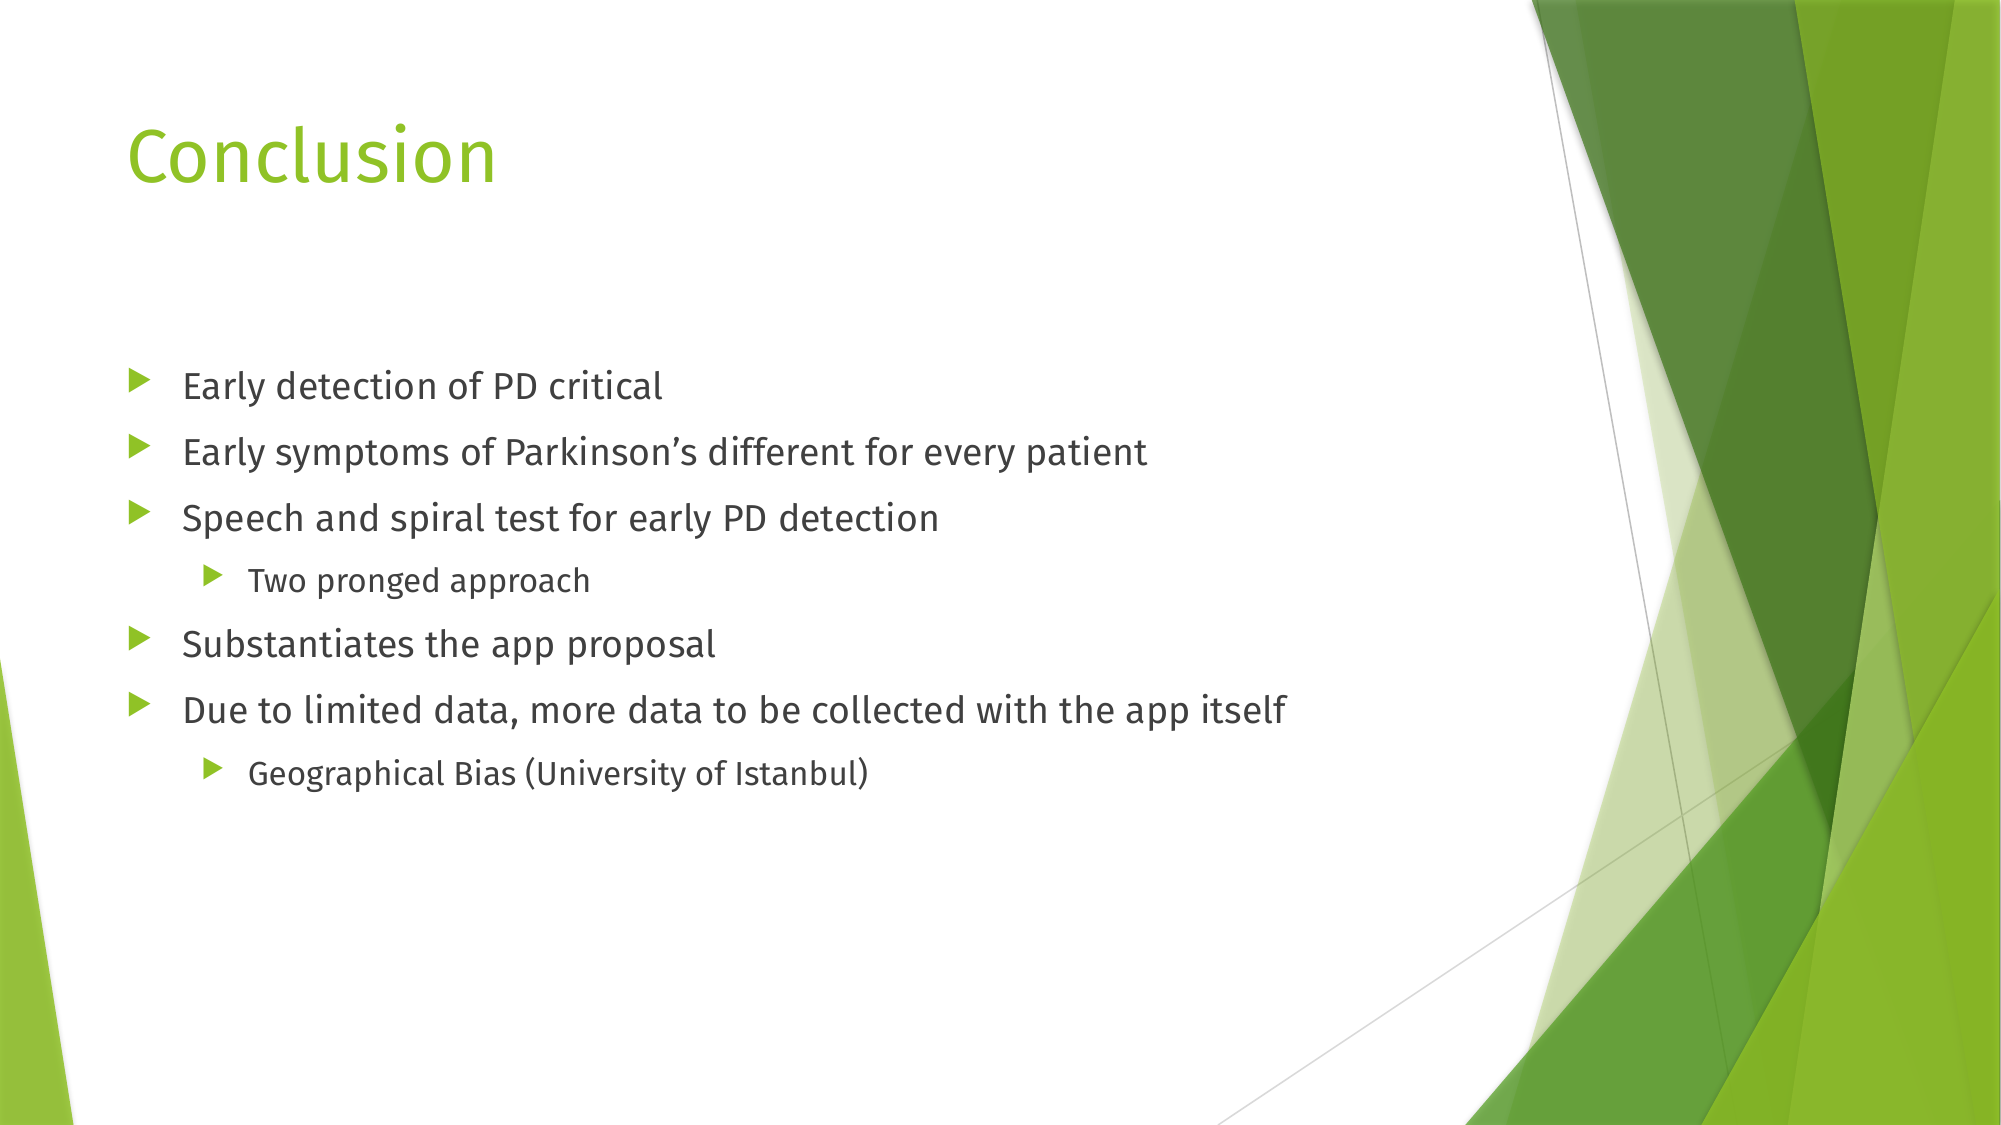

# Conclusion
Early detection of PD critical
Early symptoms of Parkinson’s different for every patient
Speech and spiral test for early PD detection
Two pronged approach
Substantiates the app proposal
Due to limited data, more data to be collected with the app itself
Geographical Bias (University of Istanbul)